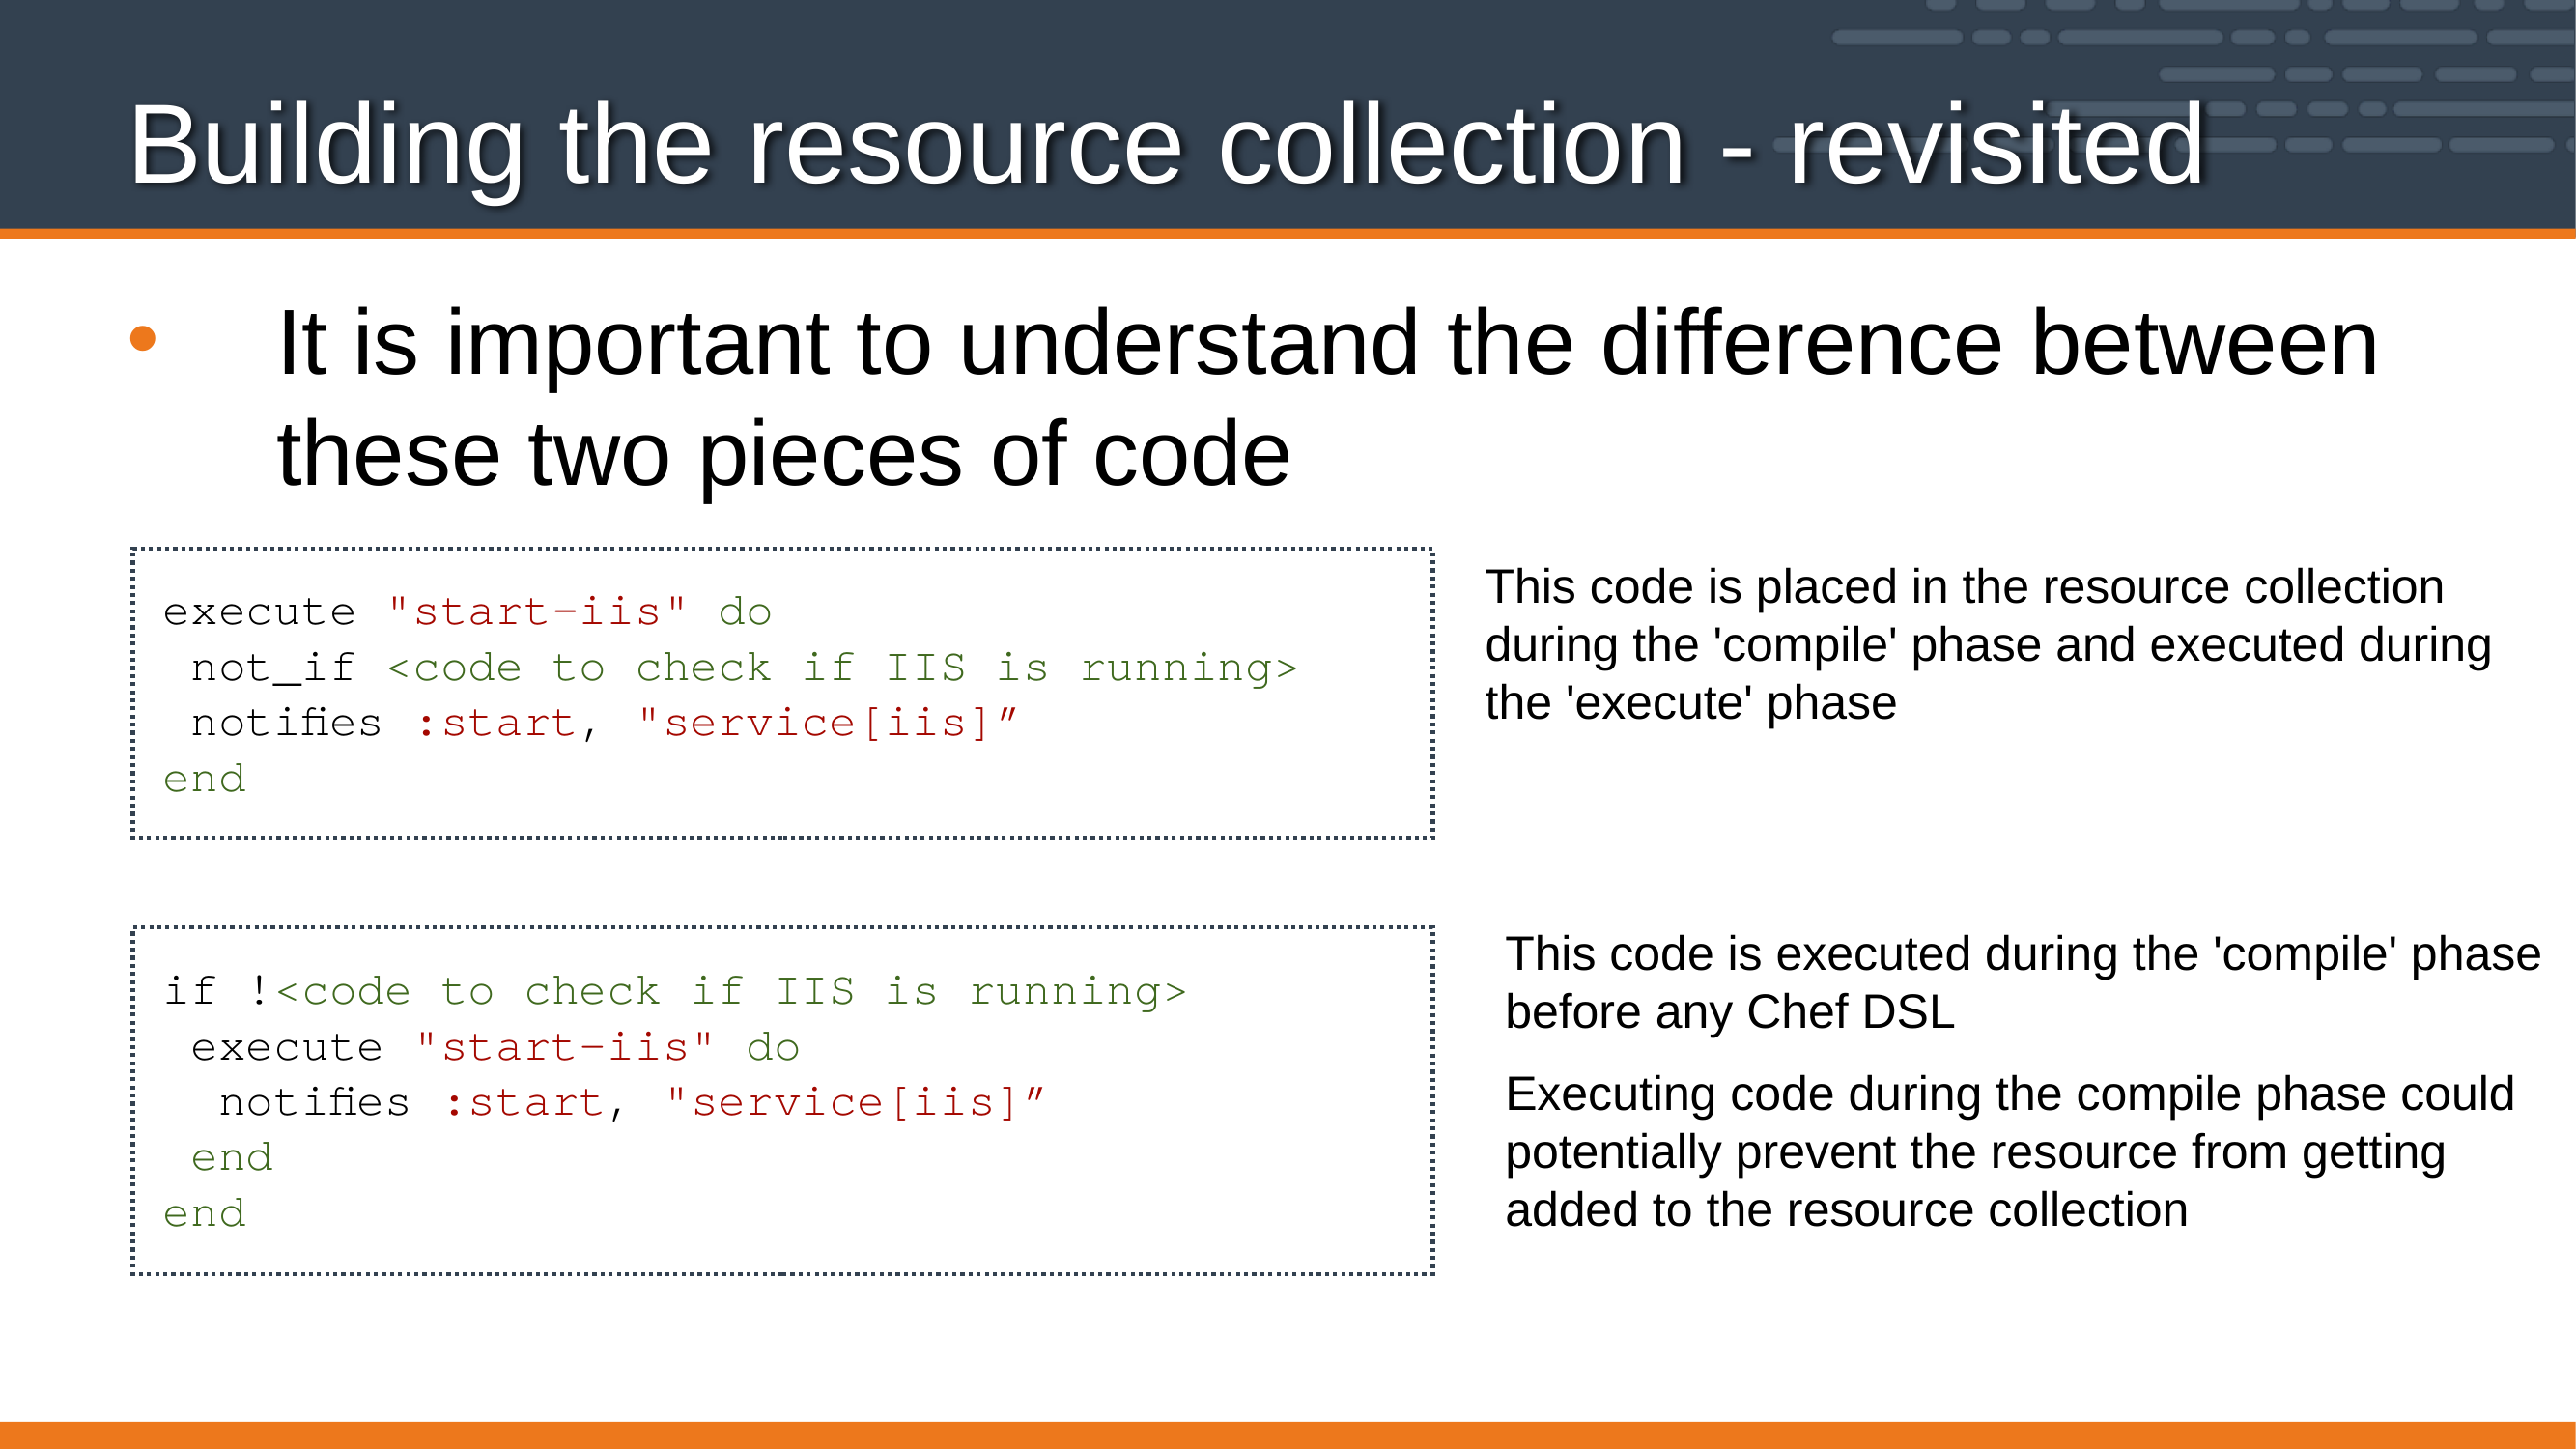

# Building the resource collection - revisited
It is important to understand the difference between these two pieces of code

execute "start-iis" do
 not_if <code to check if IIS is running>
 notifies :start, "service[iis]”
end
This code is placed in the resource collection during the 'compile' phase and executed during the 'execute' phase
This code is executed during the 'compile' phase before any Chef DSL
Executing code during the compile phase could potentially prevent the resource from getting added to the resource collection

if !<code to check if IIS is running>
 execute "start-iis" do
  notifies :start, "service[iis]”
 end
end